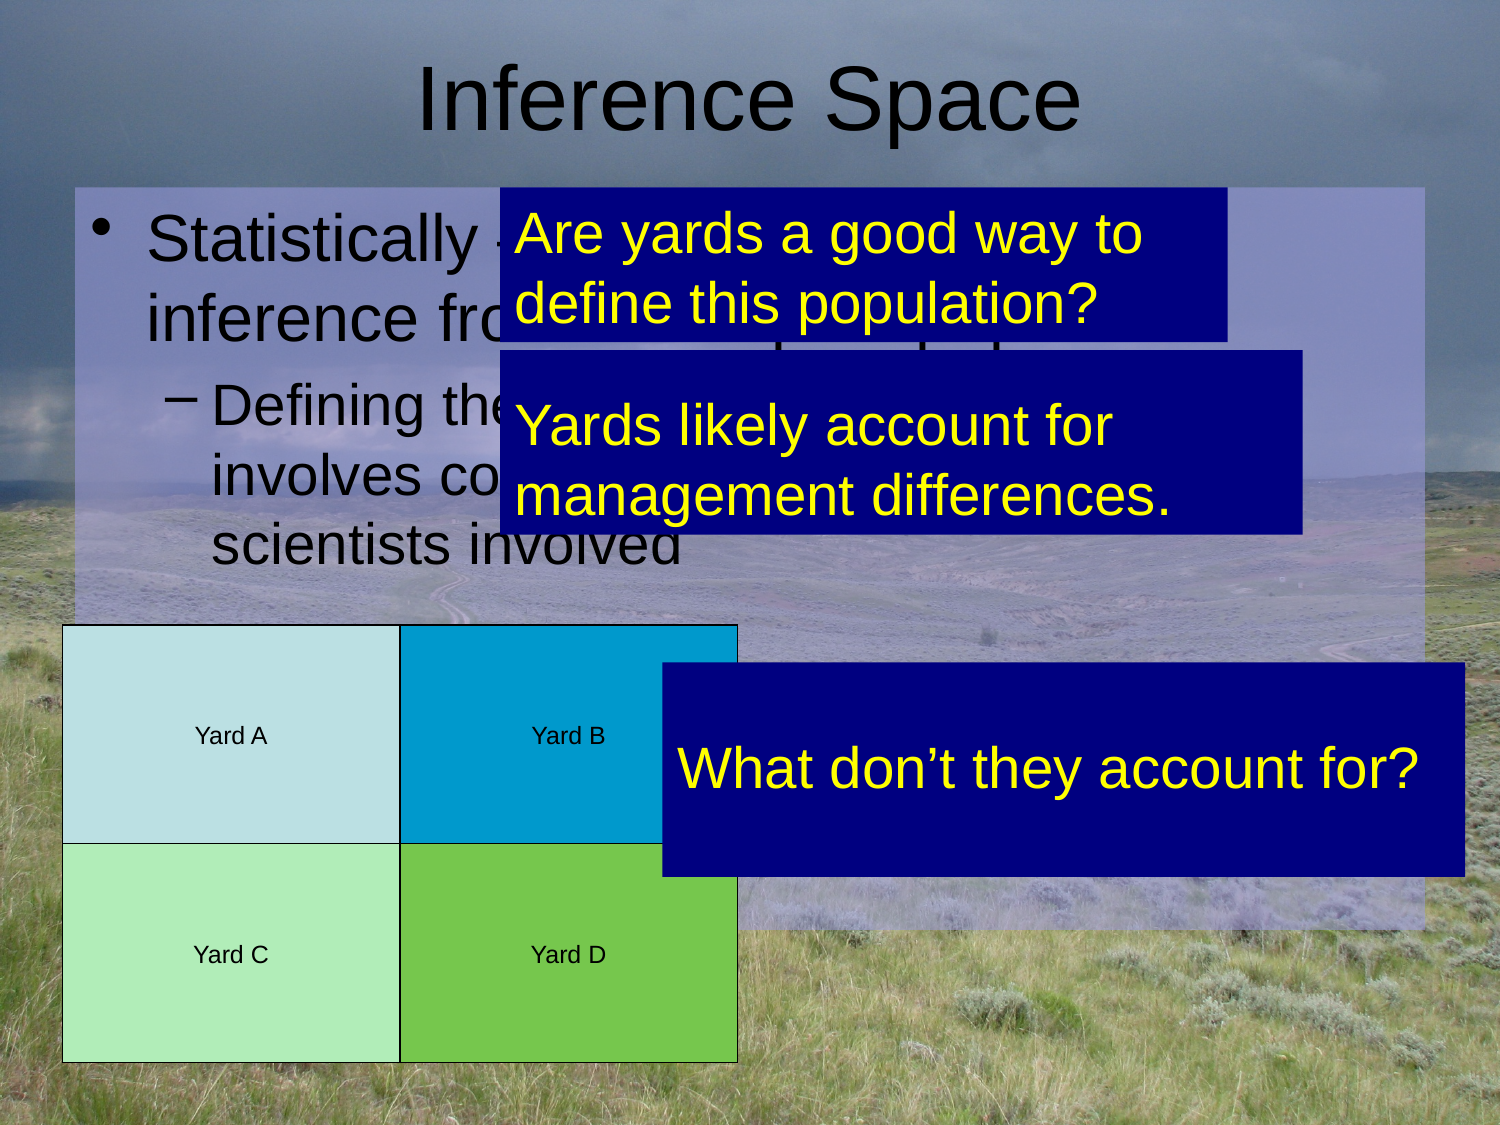

# Inference Space
Statistically – you can only make an inference from a sampled population
Defining the population is important and involves considered expert opinions of the scientists involved
Are yards a good way to define this population?

Yards likely account for management differences.
Yard A
Yard B
Yard C
Yard D

What don’t they account for?